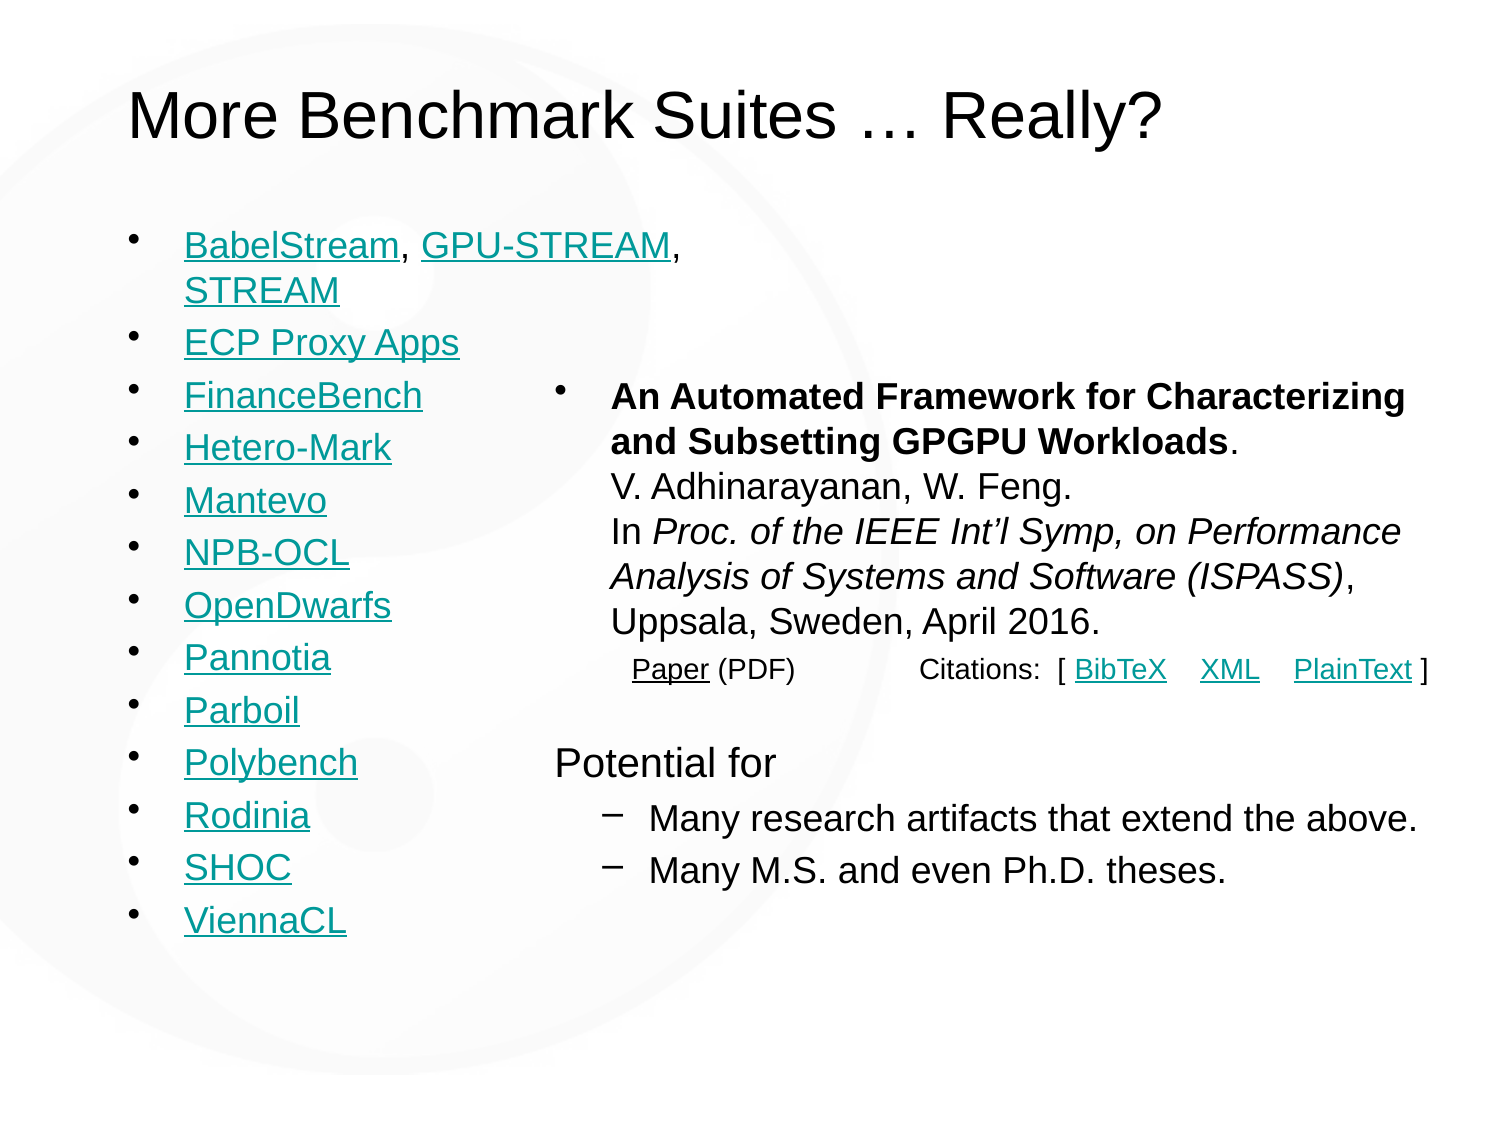

# More Benchmark Suites … Really?
BabelStream, GPU-STREAM, STREAM
ECP Proxy Apps
FinanceBench
Hetero-Mark
Mantevo
NPB-OCL
OpenDwarfs
Pannotia
Parboil
Polybench
Rodinia
SHOC
ViennaCL
An Automated Framework for Characterizing and Subsetting GPGPU Workloads.
V. Adhinarayanan, W. Feng.
In Proc. of the IEEE Int’l Symp, on Performance Analysis of Systems and Software (ISPASS), Uppsala, Sweden, April 2016.
  Paper (PDF)               Citations:  [ BibTeX    XML    PlainText ]

Potential for
Many research artifacts that extend the above.
Many M.S. and even Ph.D. theses.